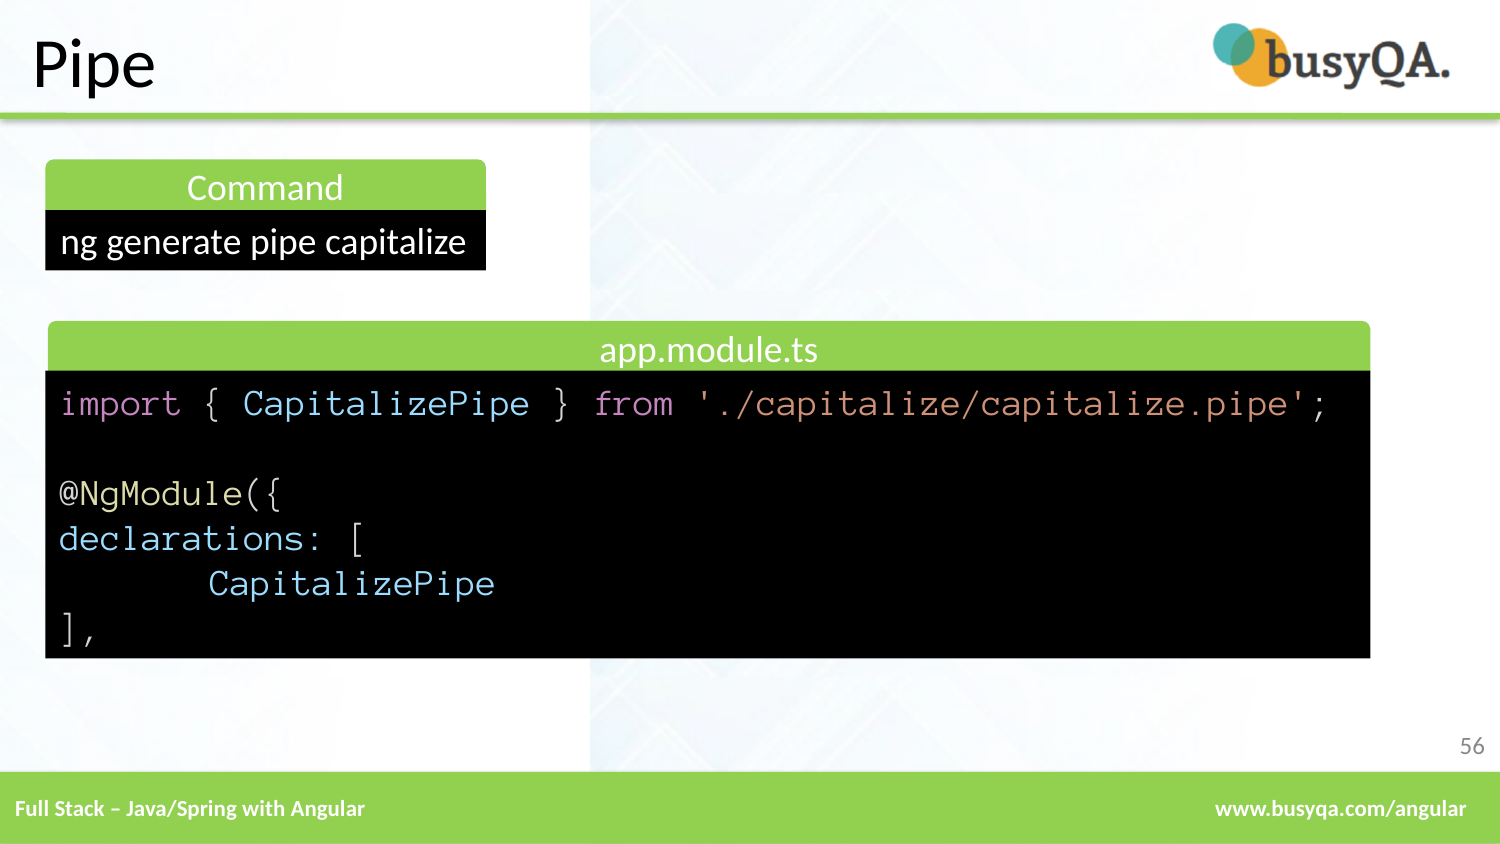

# Pipe
Command
ng generate pipe capitalize
app.module.ts
import { CapitalizePipe } from './capitalize/capitalize.pipe';
@NgModule({
declarations: [
	CapitalizePipe
],